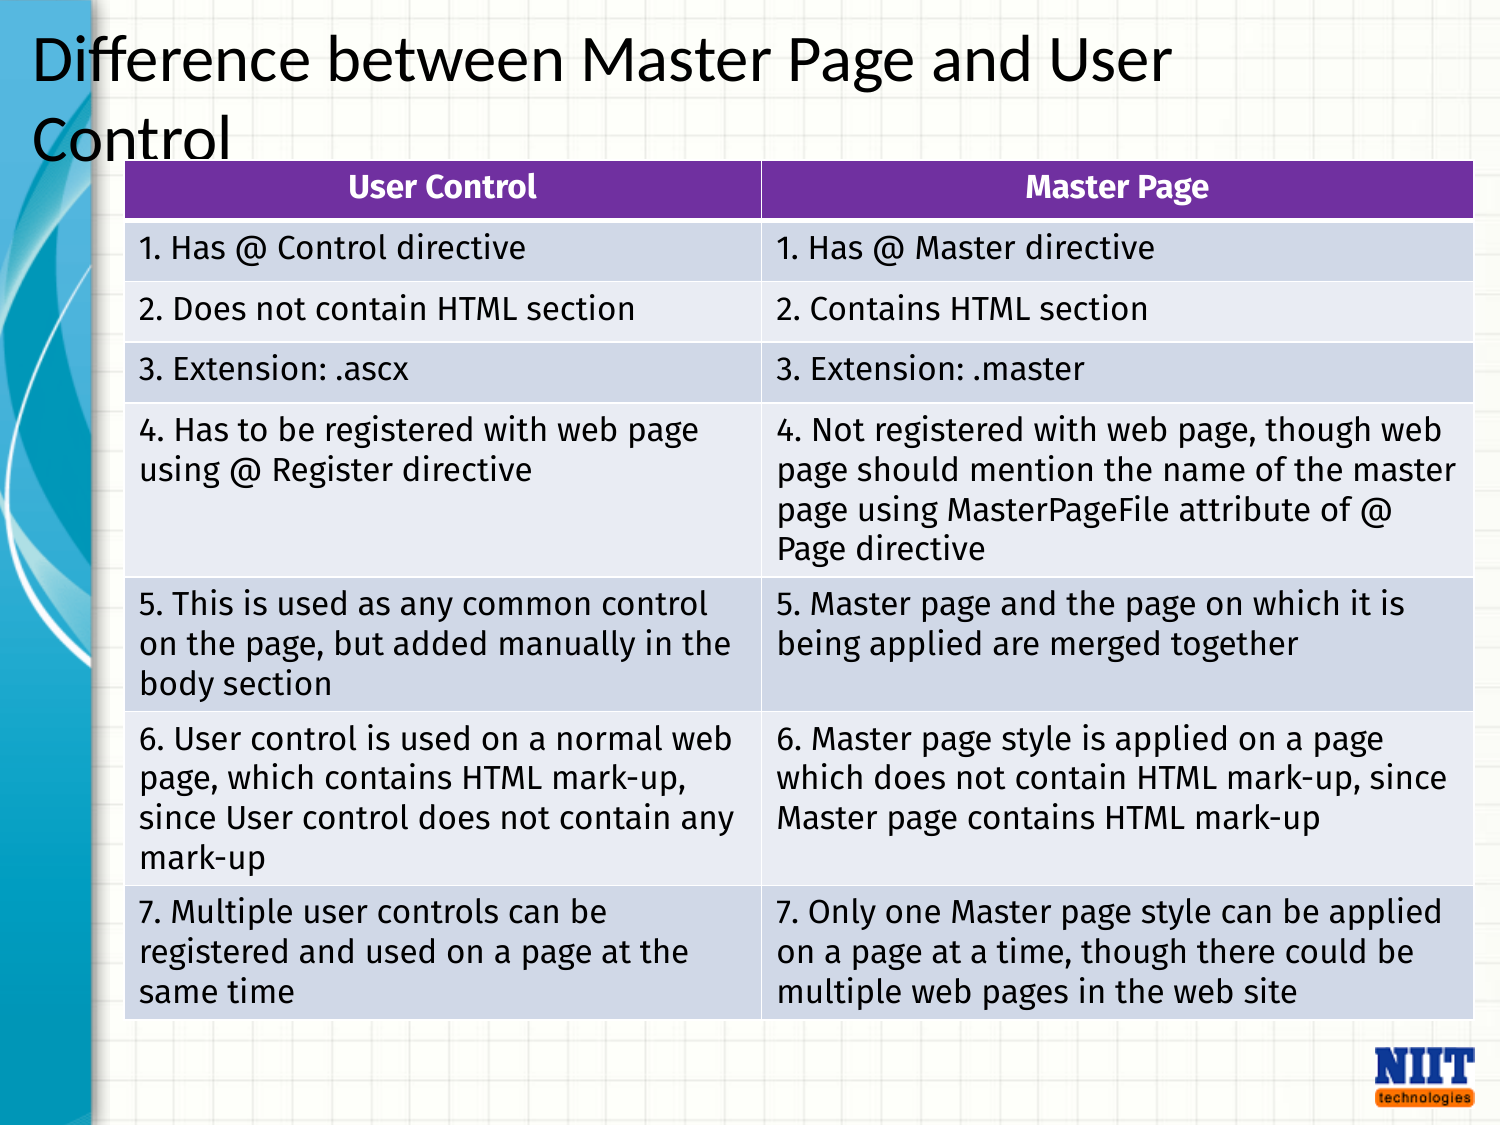

Difference between Master Page and User Control
| User Control | Master Page |
| --- | --- |
| 1. Has @ Control directive | 1. Has @ Master directive |
| 2. Does not contain HTML section | 2. Contains HTML section |
| 3. Extension: .ascx | 3. Extension: .master |
| 4. Has to be registered with web page using @ Register directive | 4. Not registered with web page, though web page should mention the name of the master page using MasterPageFile attribute of @ Page directive |
| 5. This is used as any common control on the page, but added manually in the body section | 5. Master page and the page on which it is being applied are merged together |
| 6. User control is used on a normal web page, which contains HTML mark-up, since User control does not contain any mark-up | 6. Master page style is applied on a page which does not contain HTML mark-up, since Master page contains HTML mark-up |
| 7. Multiple user controls can be registered and used on a page at the same time | 7. Only one Master page style can be applied on a page at a time, though there could be multiple web pages in the web site |